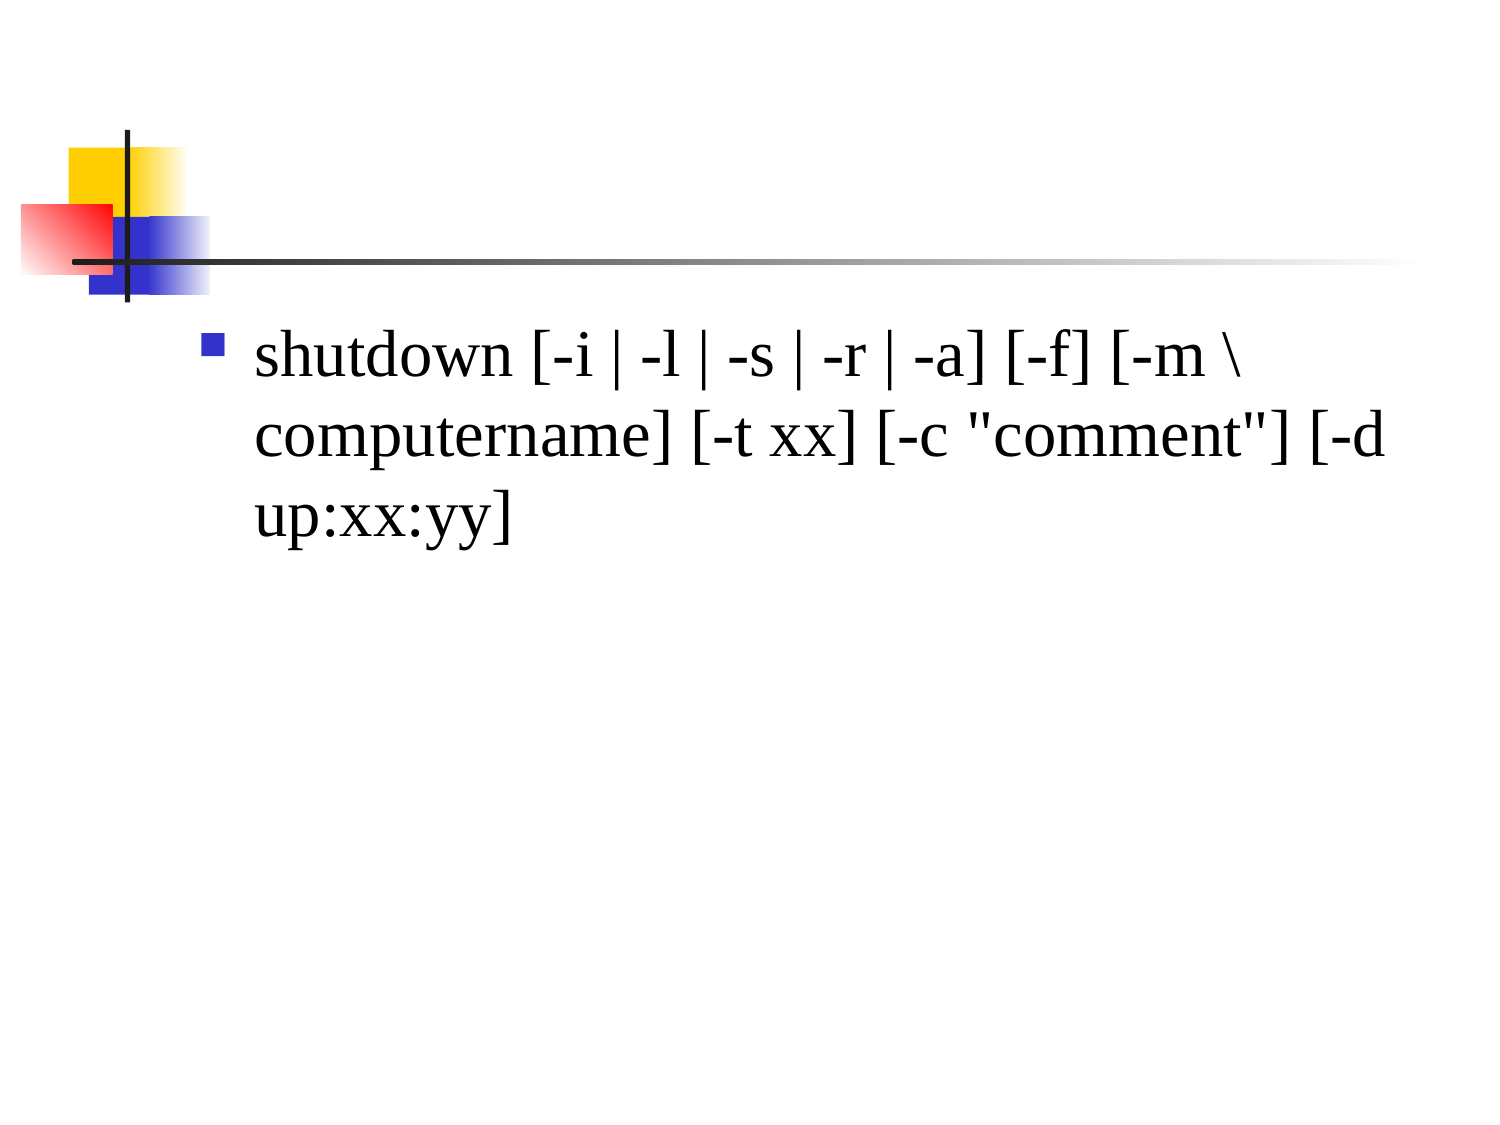

#
shutdown [-i | -l | -s | -r | -a] [-f] [-m \computername] [-t xx] [-c "comment"] [-d up:xx:yy]

92